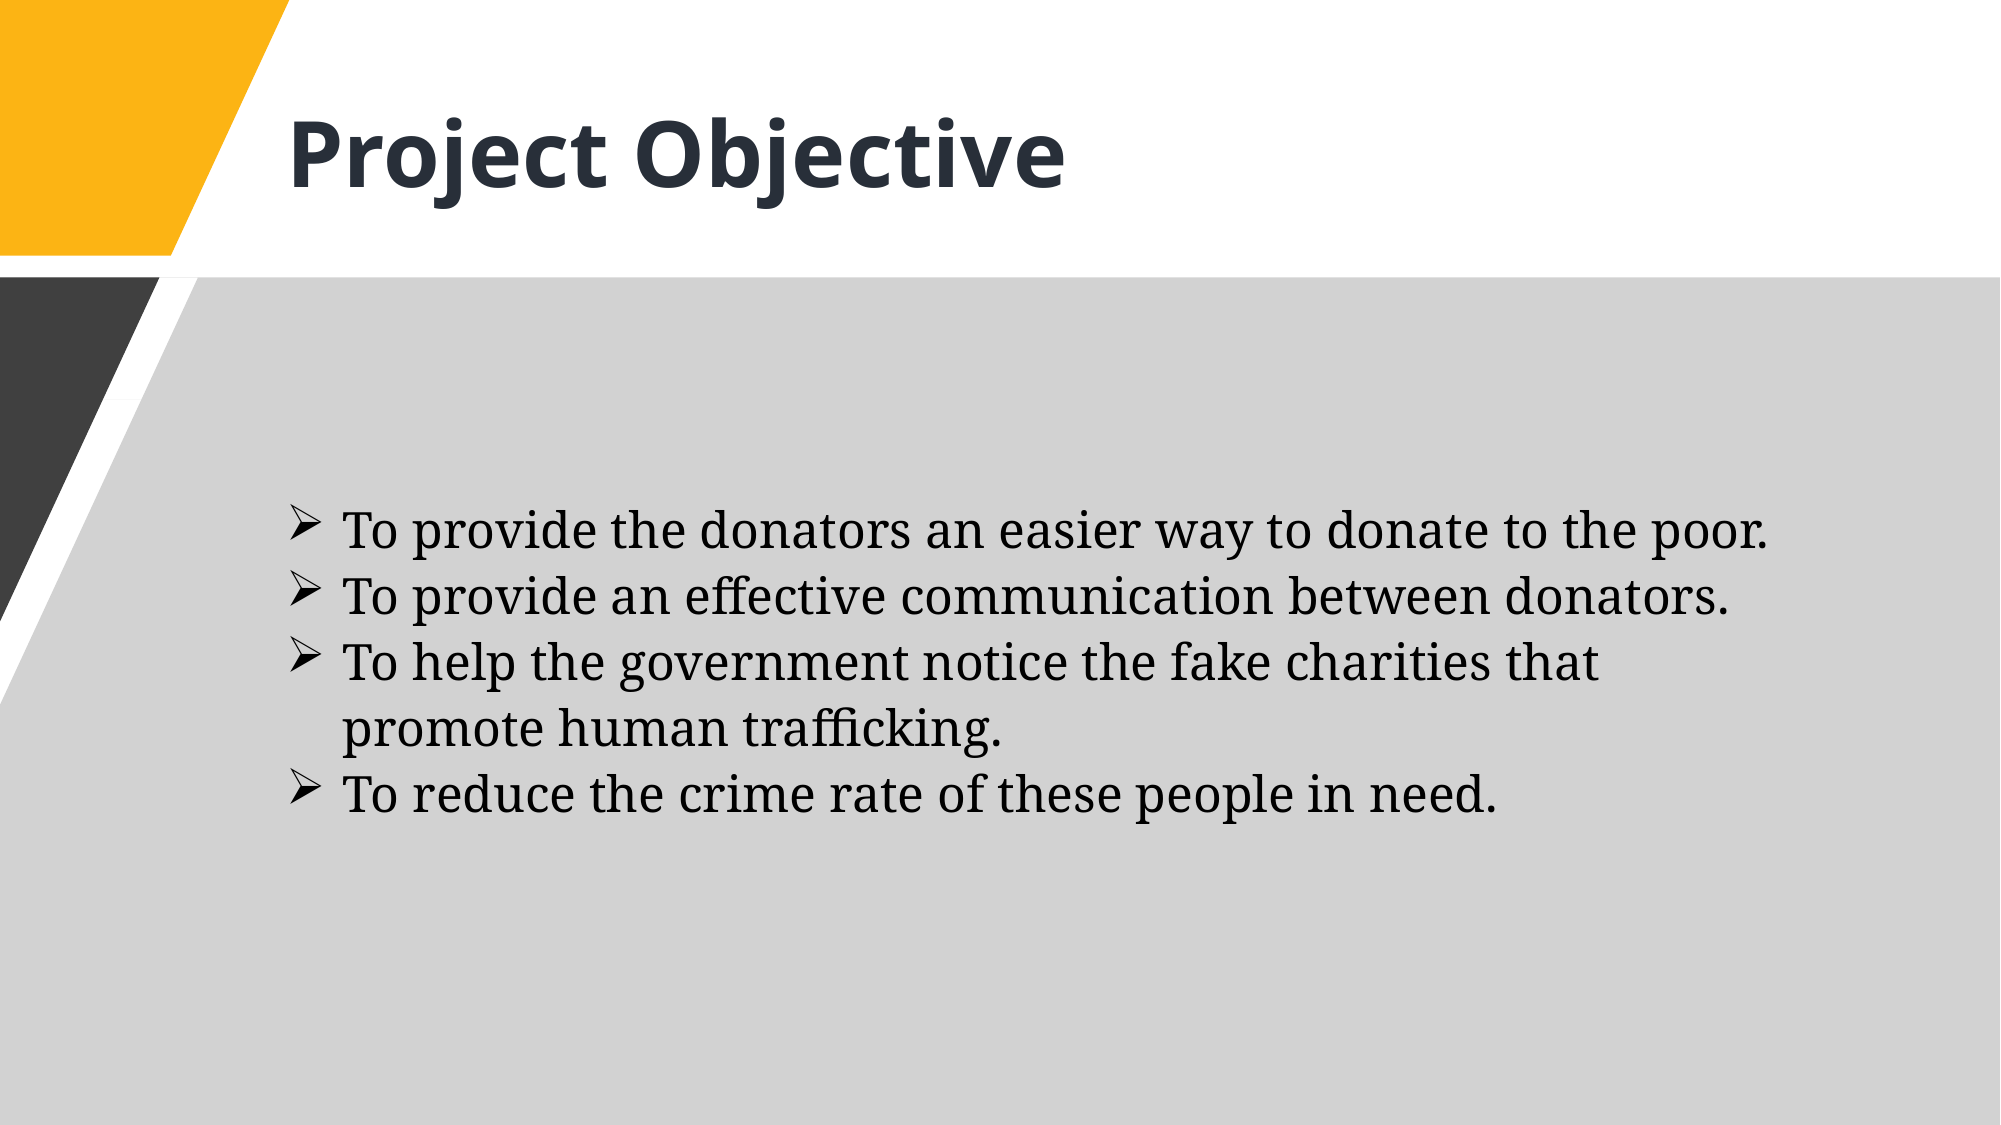

# Project Objective

To provide the donators an easier way to donate to the poor.
To provide an effective communication between donators.
To help the government notice the fake charities that promote human trafficking.
To reduce the crime rate of these people in need.